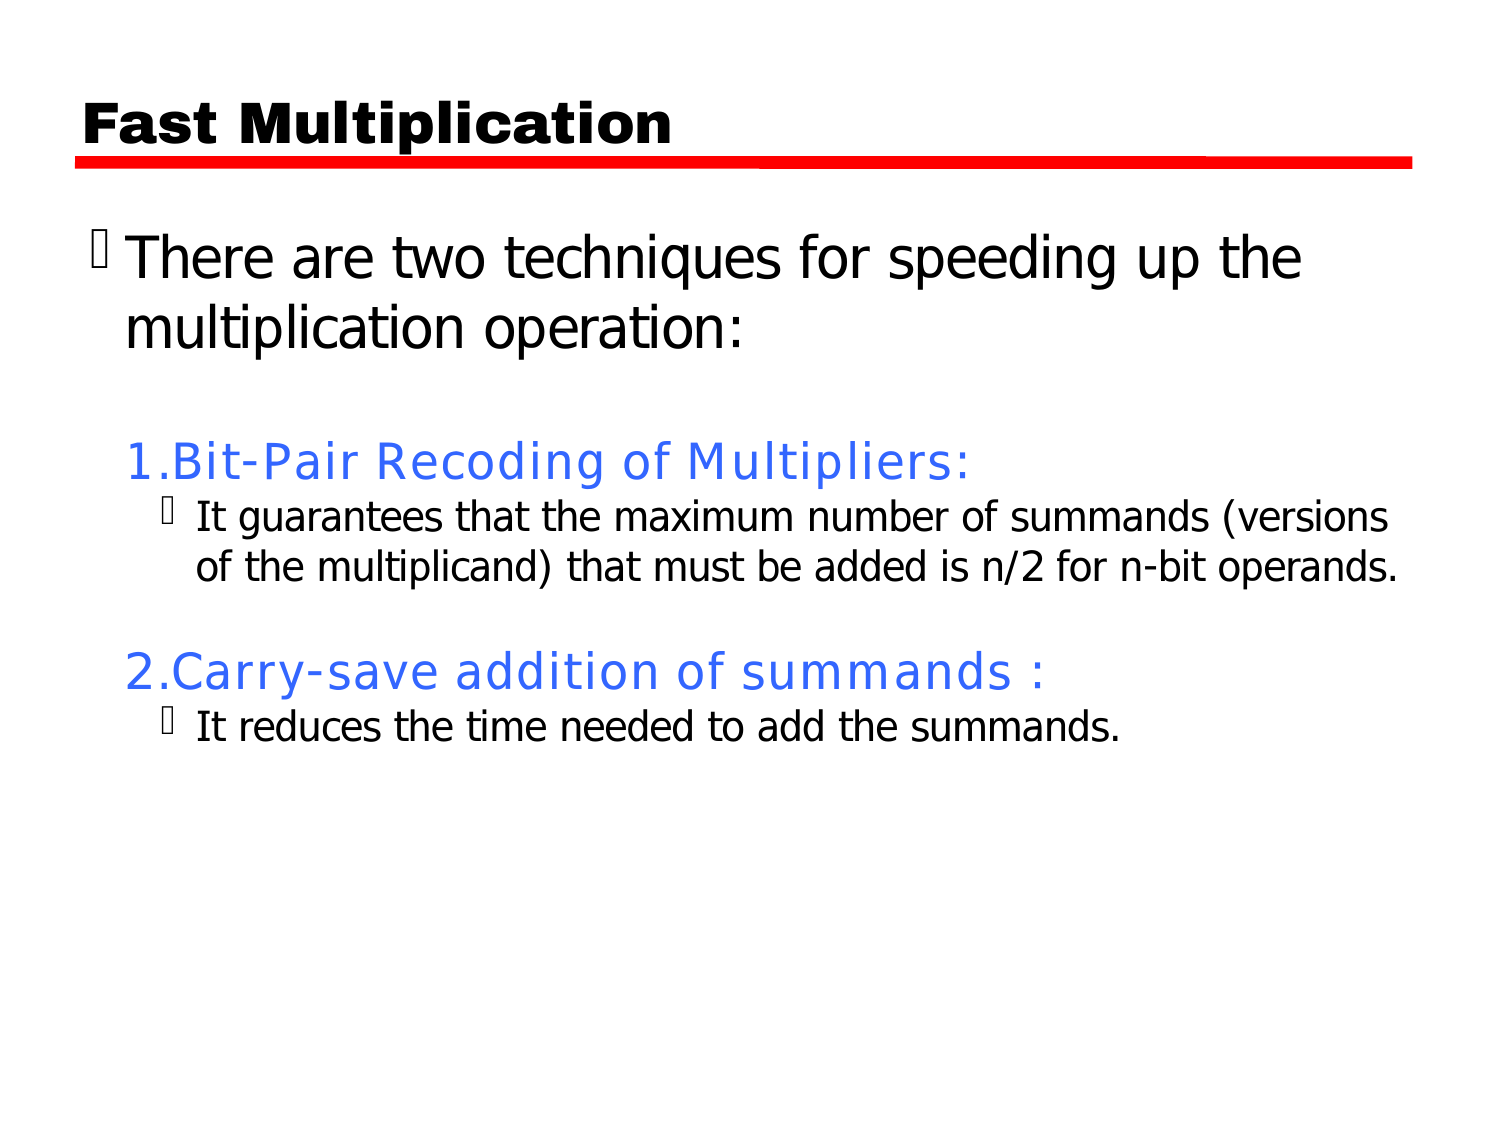

Fast Multiplication
There are two techniques for speeding up the multiplication operation:

Bit-Pair Recoding of Multipliers:
It guarantees that the maximum number of summands (versions of the multiplicand) that must be added is n/2 for n-bit operands.

Carry-save addition of summands :
It reduces the time needed to add the summands.